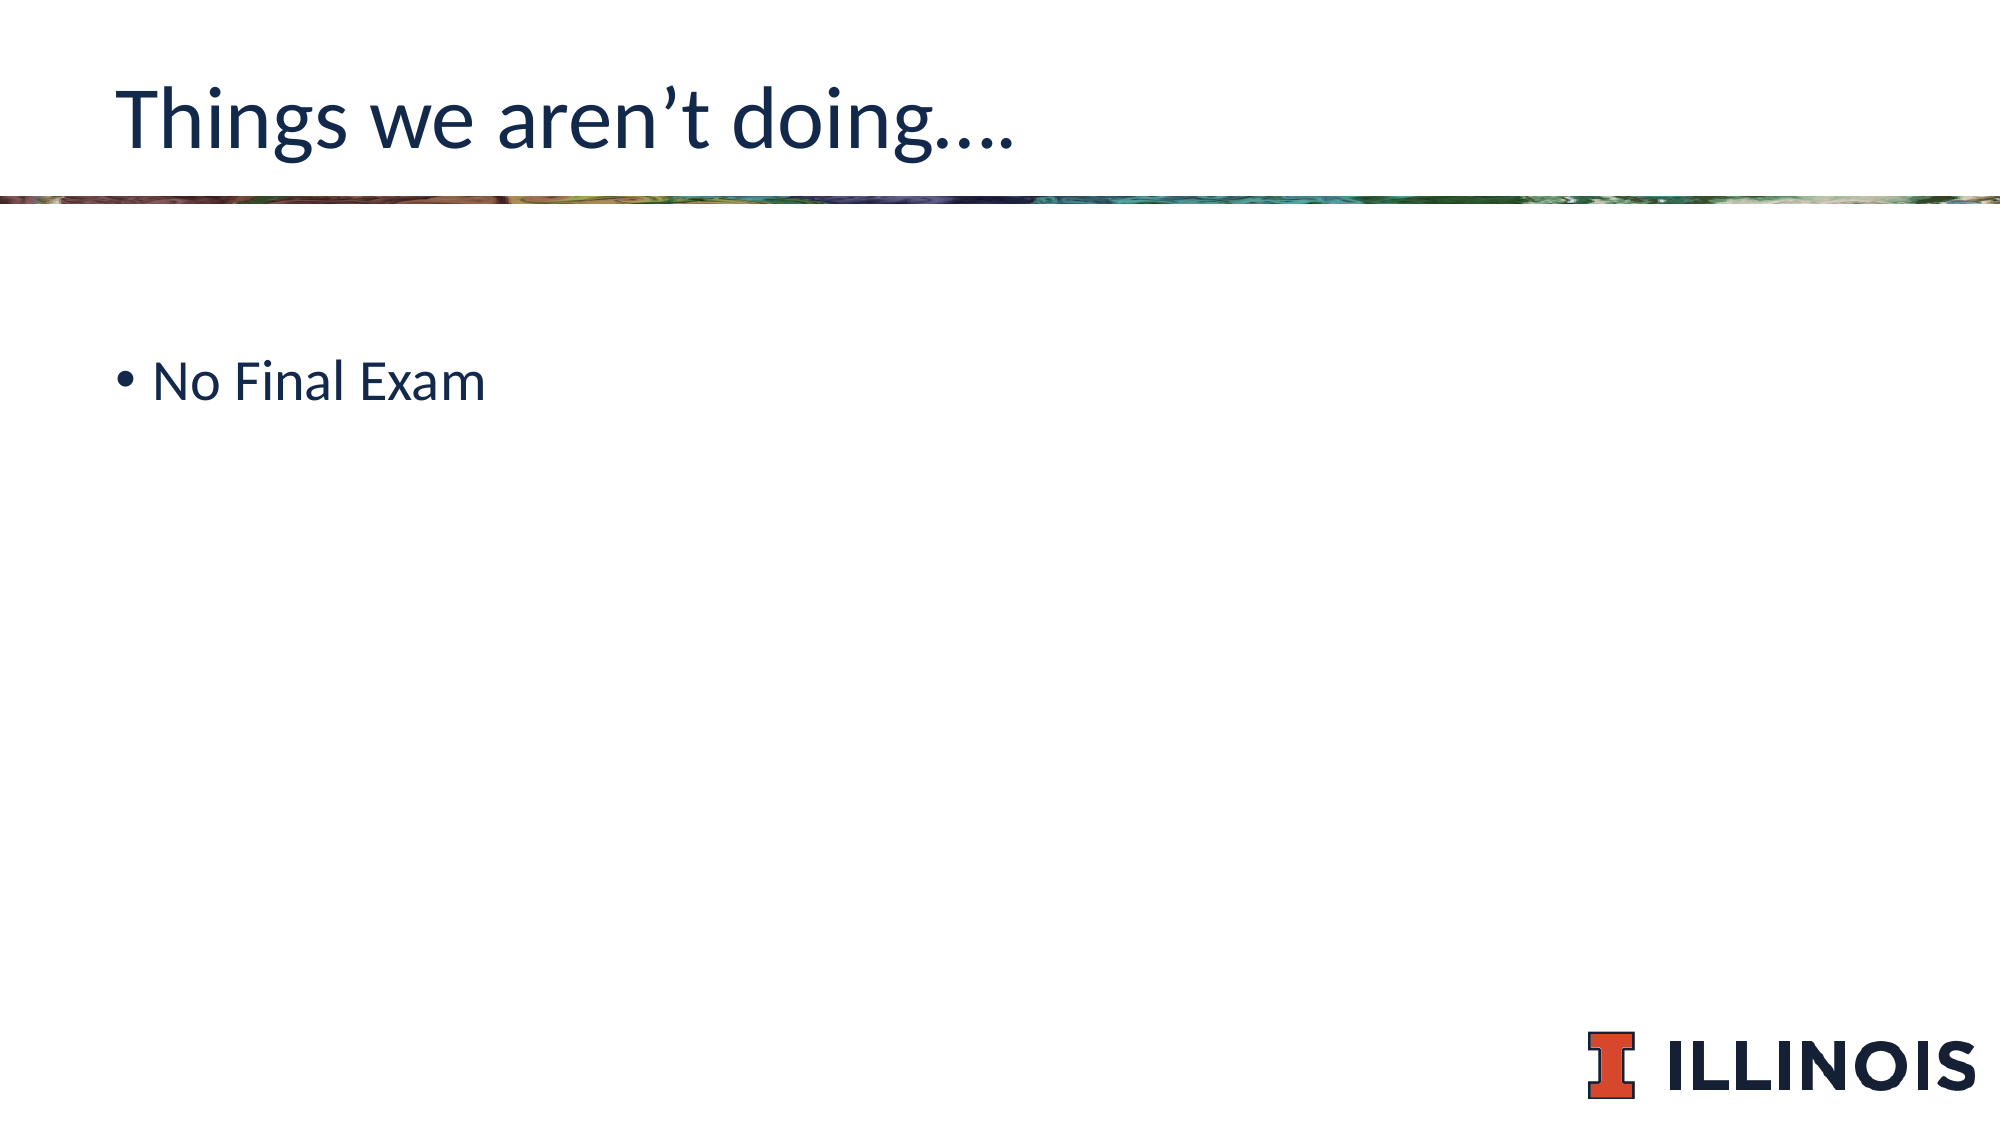

# Things we aren’t doing….

No Final Exam